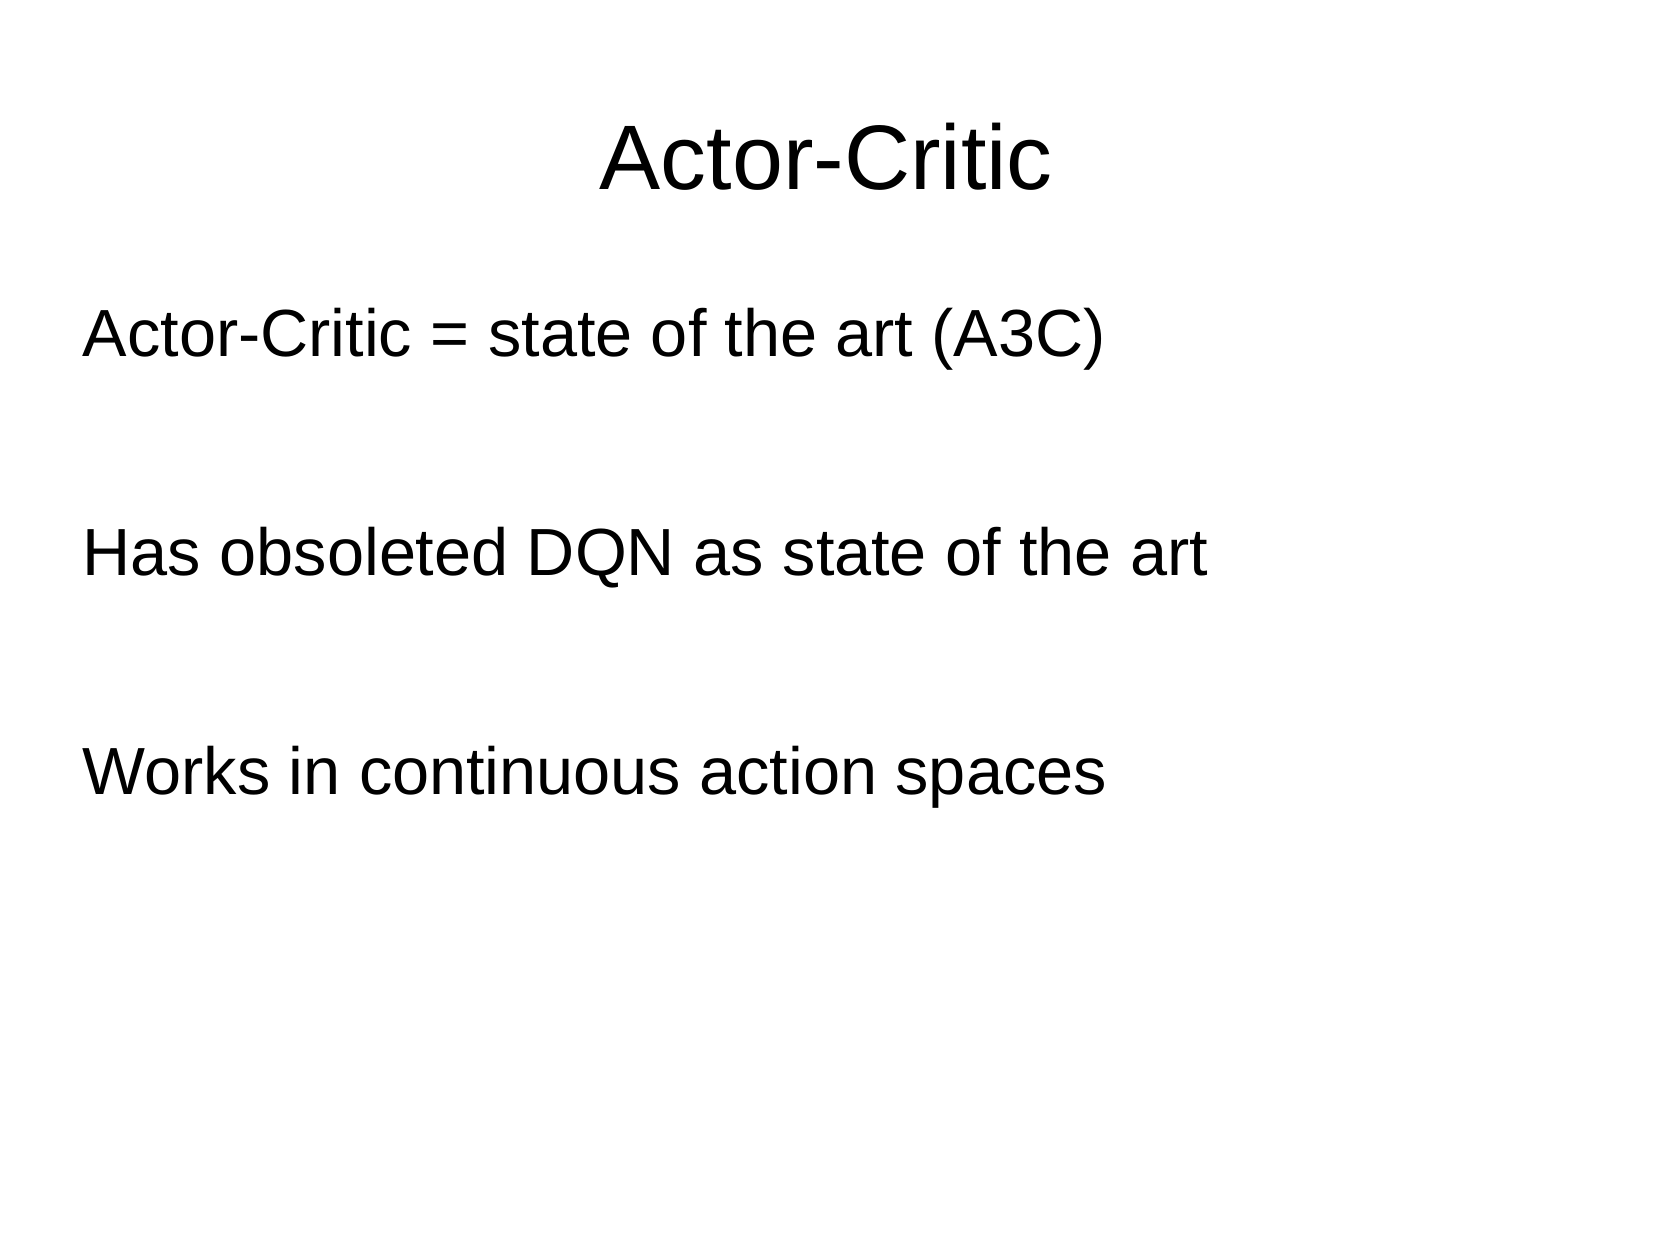

Actor-Critic
Actor-Critic = state of the art (A3C)

Has obsoleted DQN as state of the art

Works in continuous action spaces